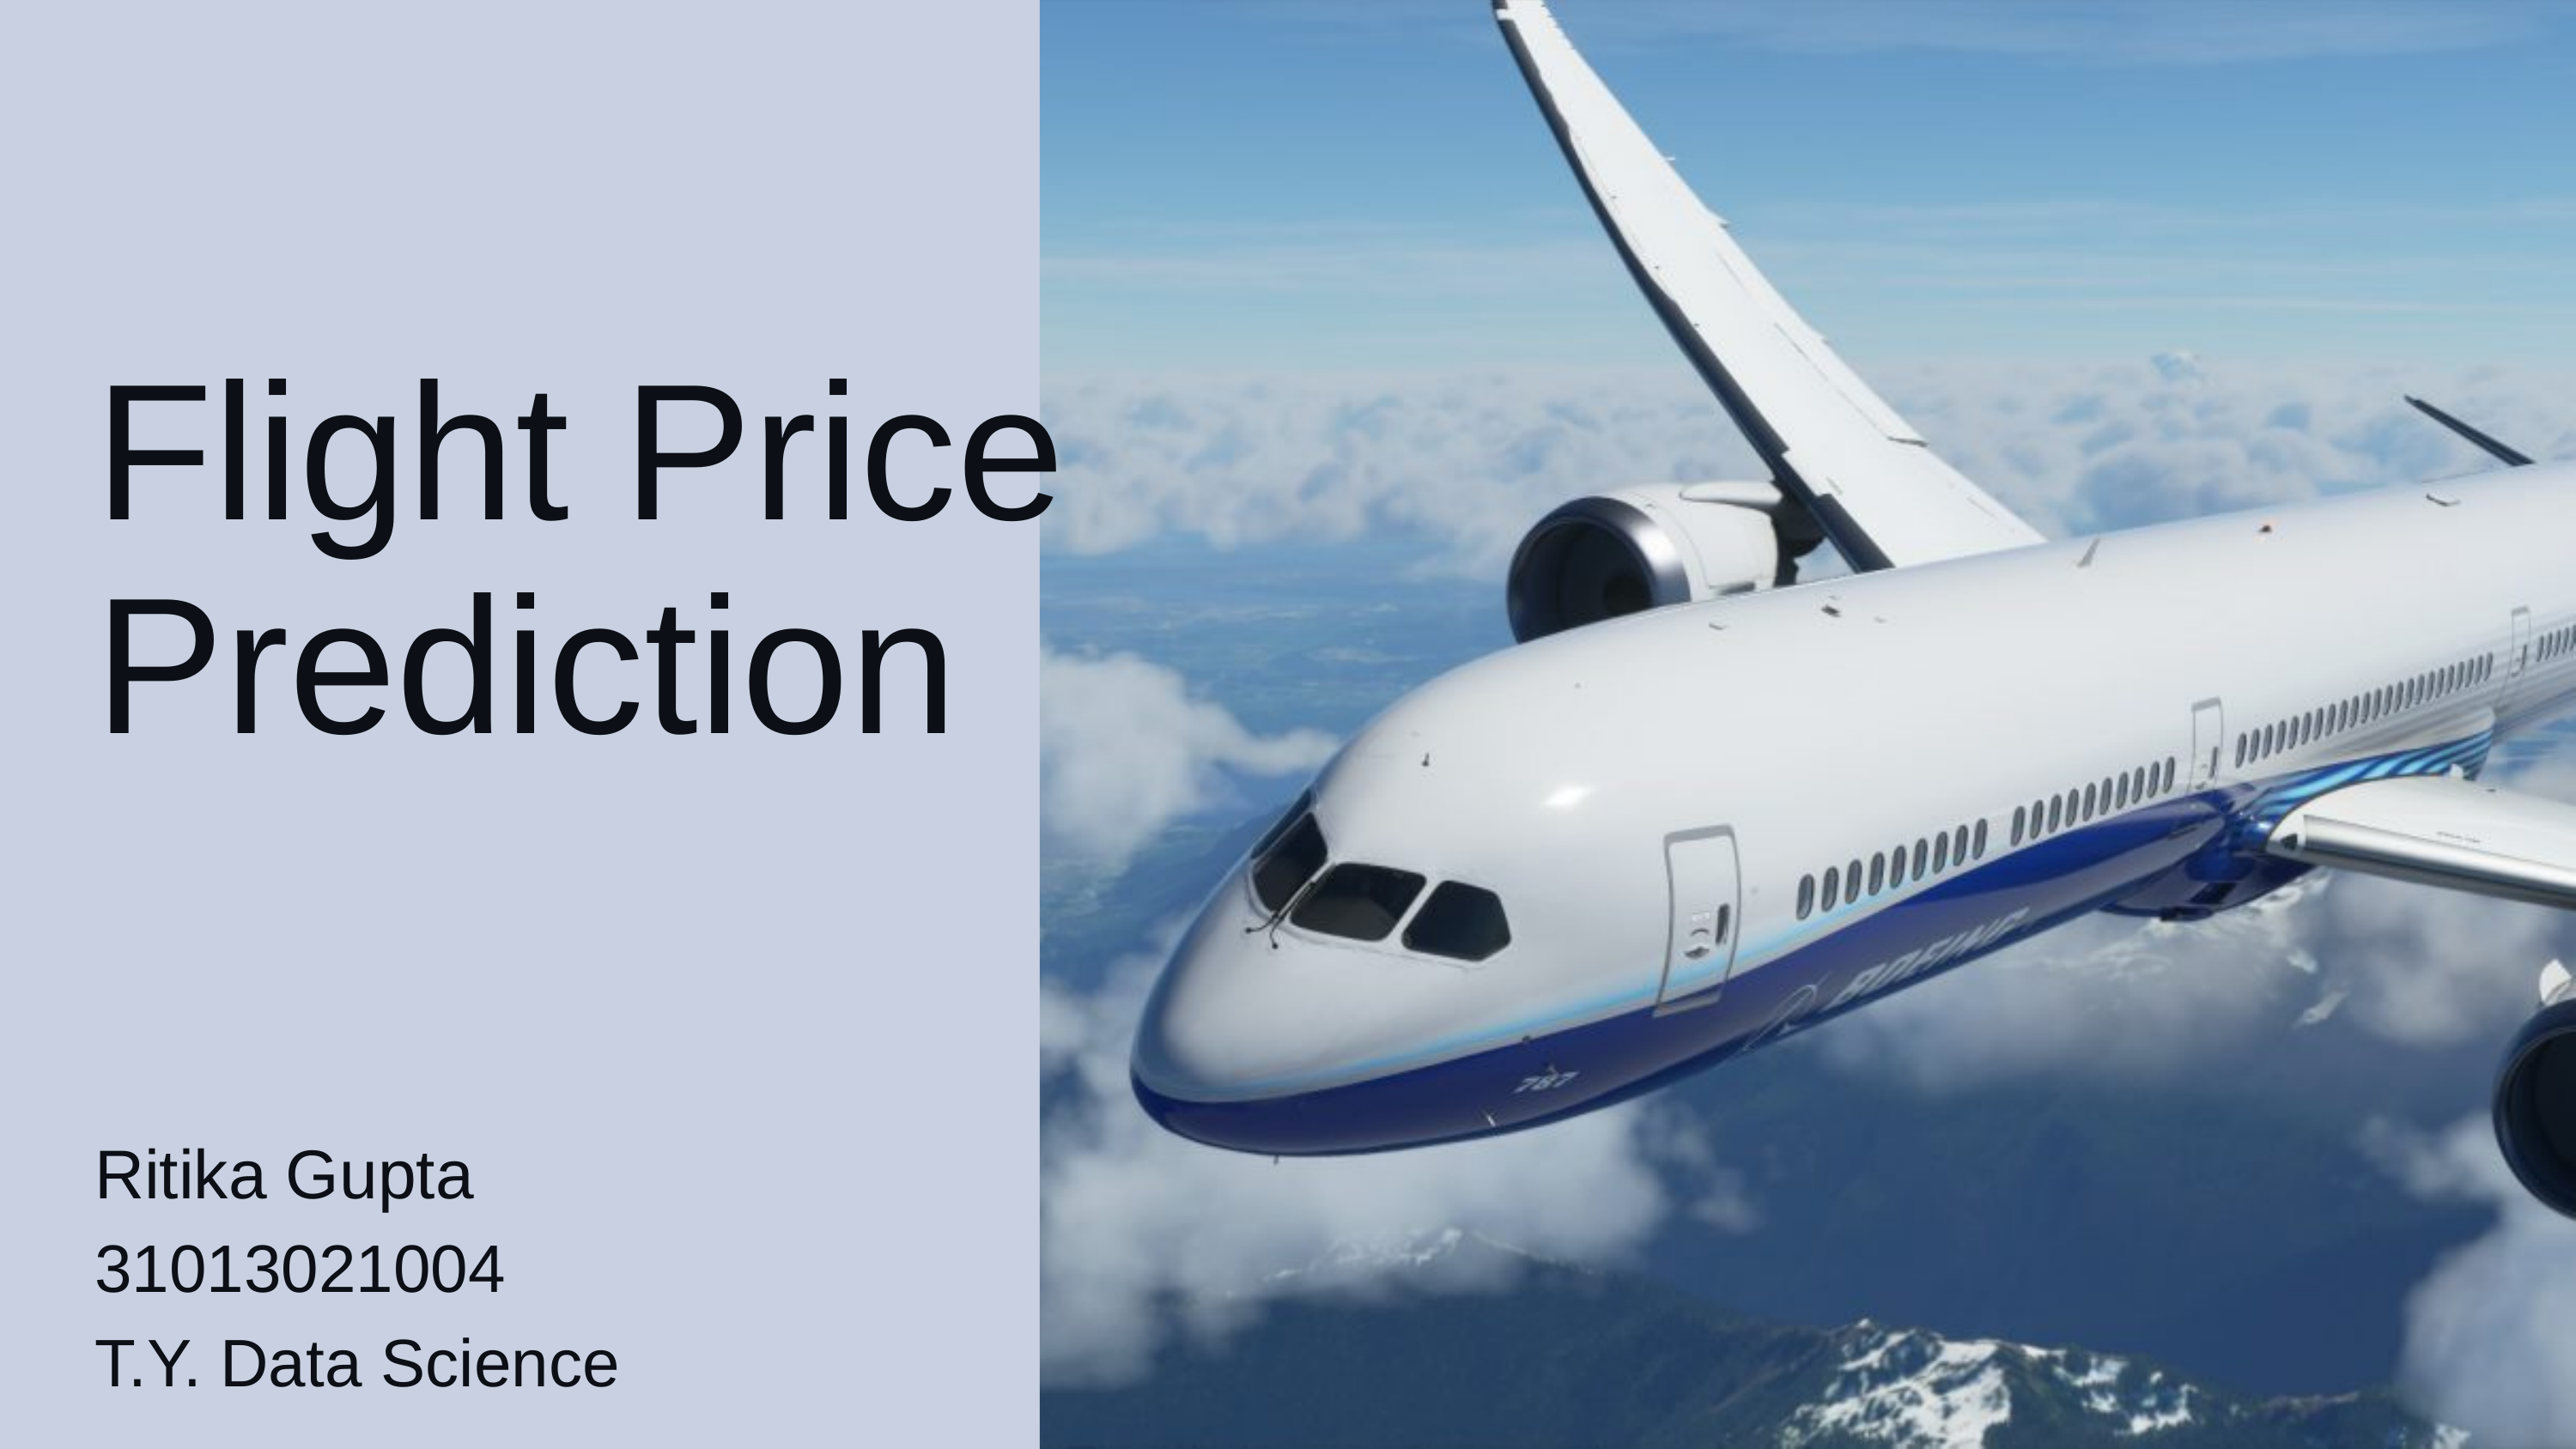

Flight Price Prediction
Ritika Gupta
31013021004
T.Y. Data Science